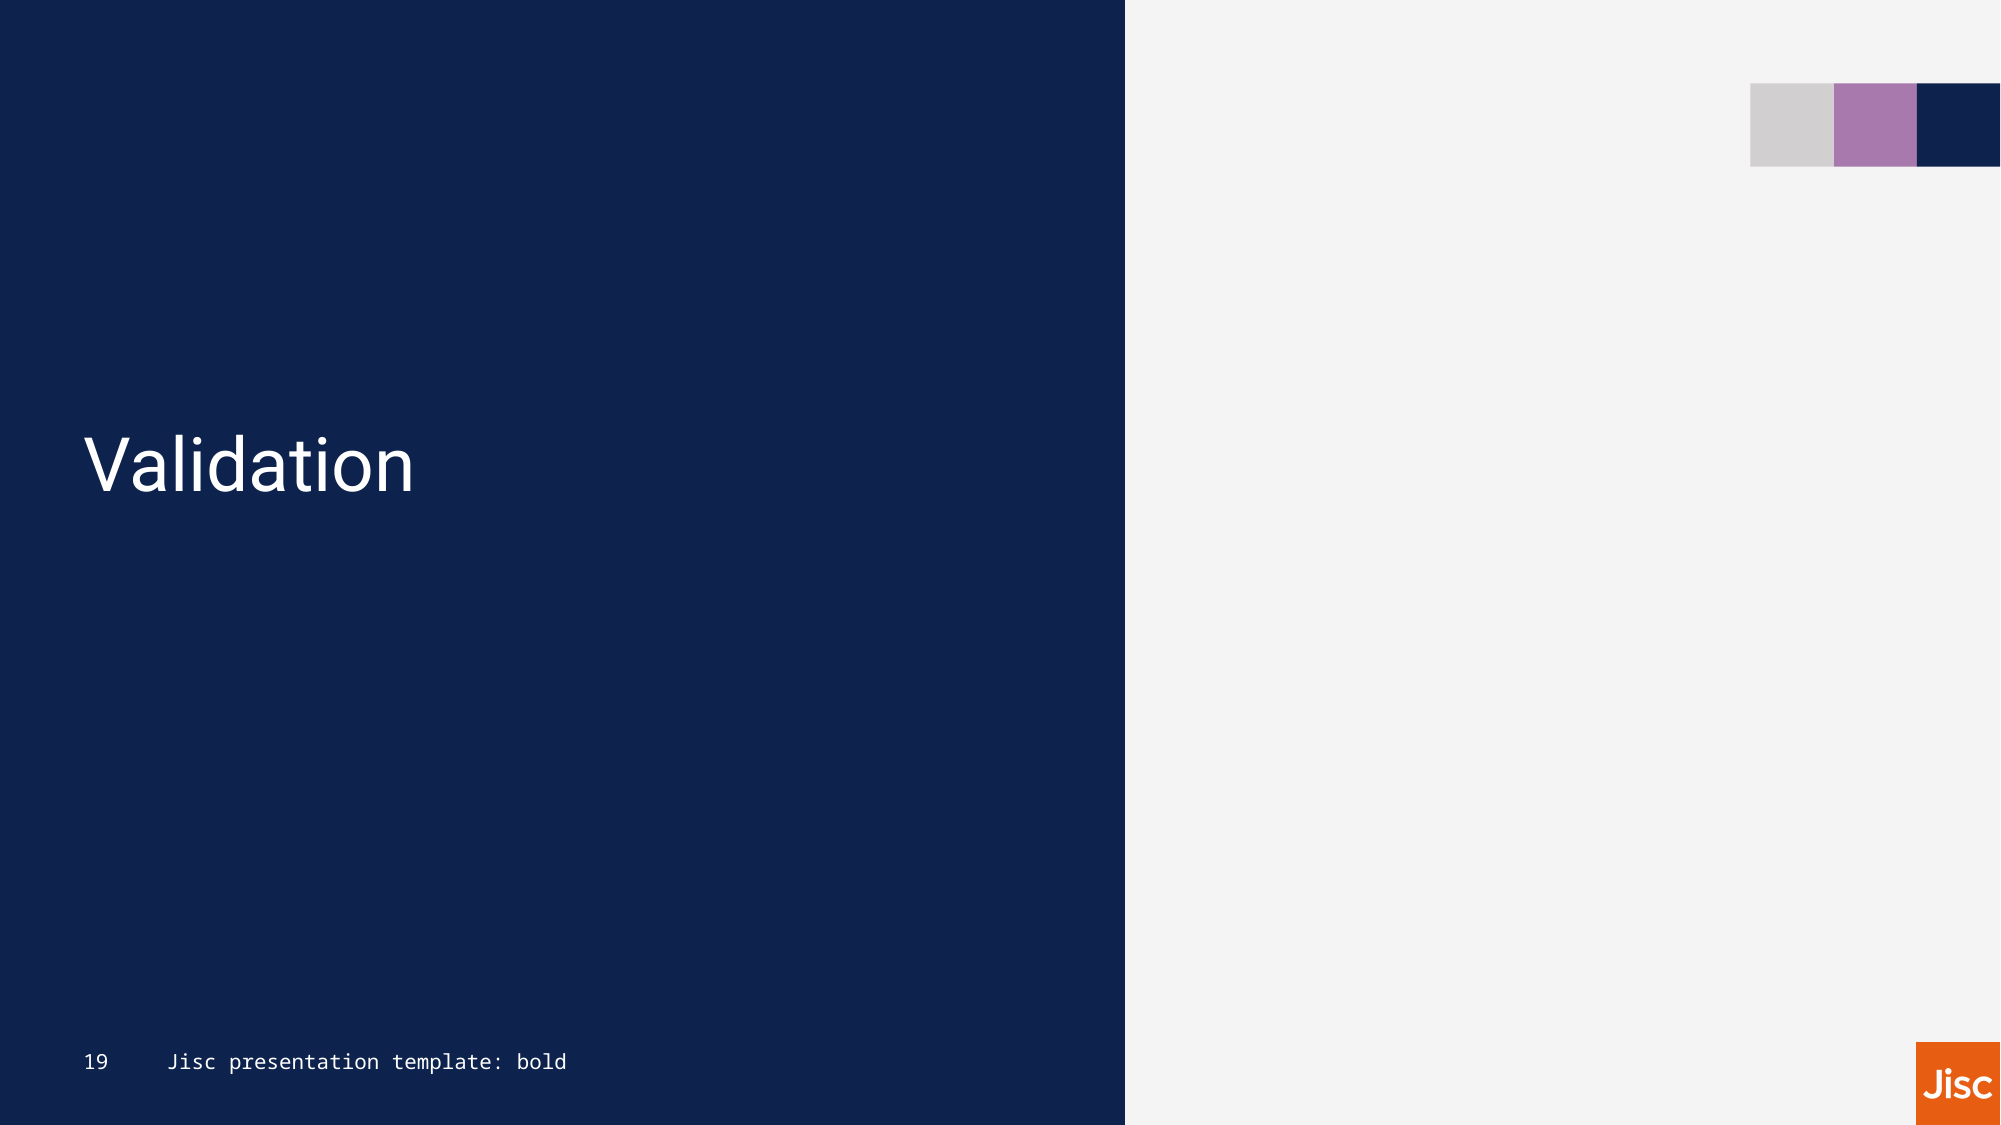

# Validation

19
Jisc presentation template: bold